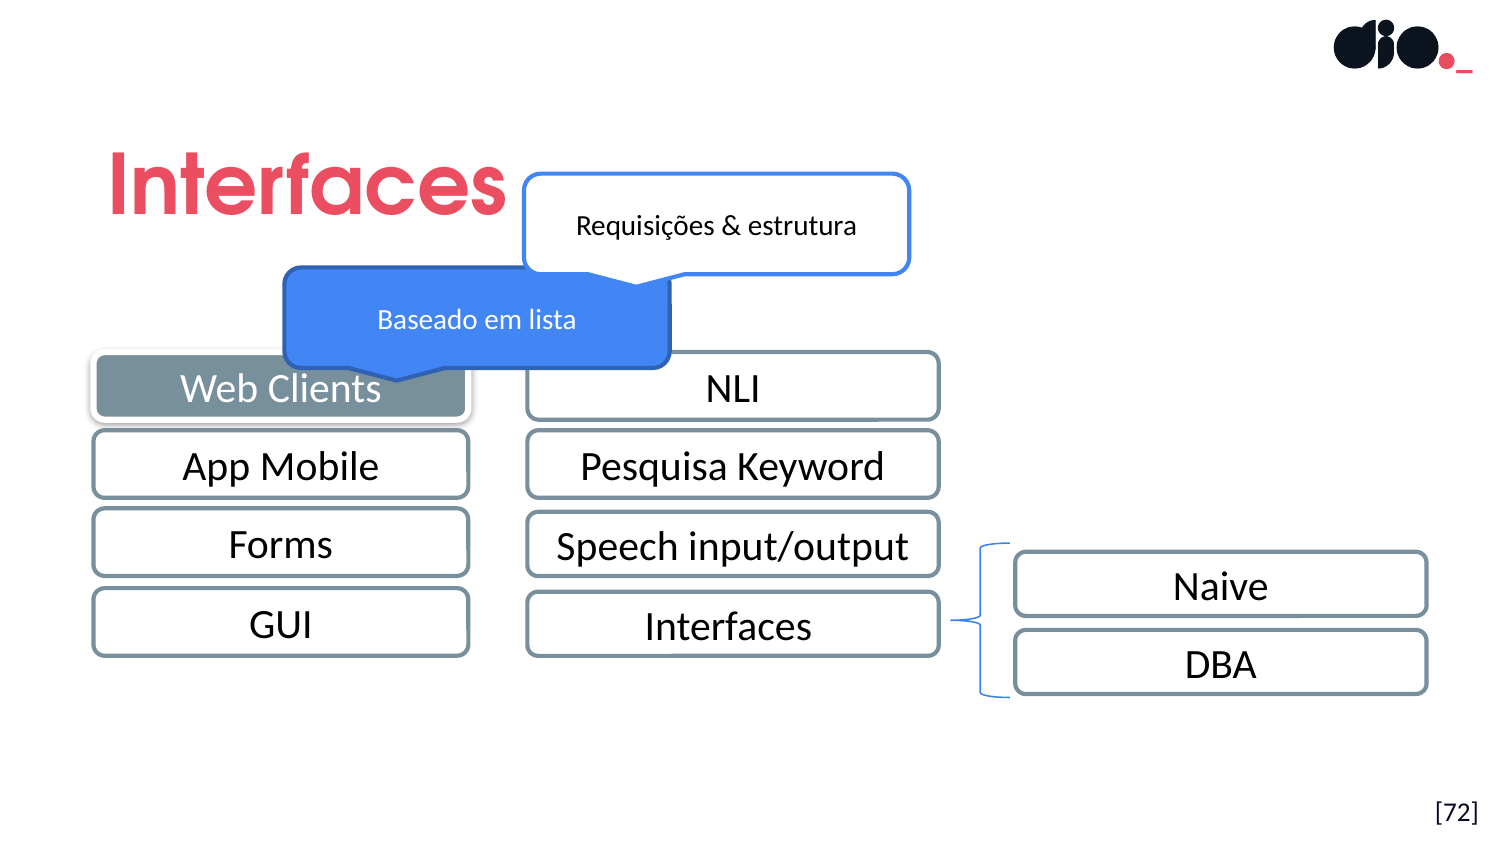

Interfaces
Requisições & estrutura
Baseado em lista
Web Clients
NLI
App Mobile
Pesquisa Keyword
Forms
Speech input/output

Naive
DBA
GUI
Interfaces
[72]